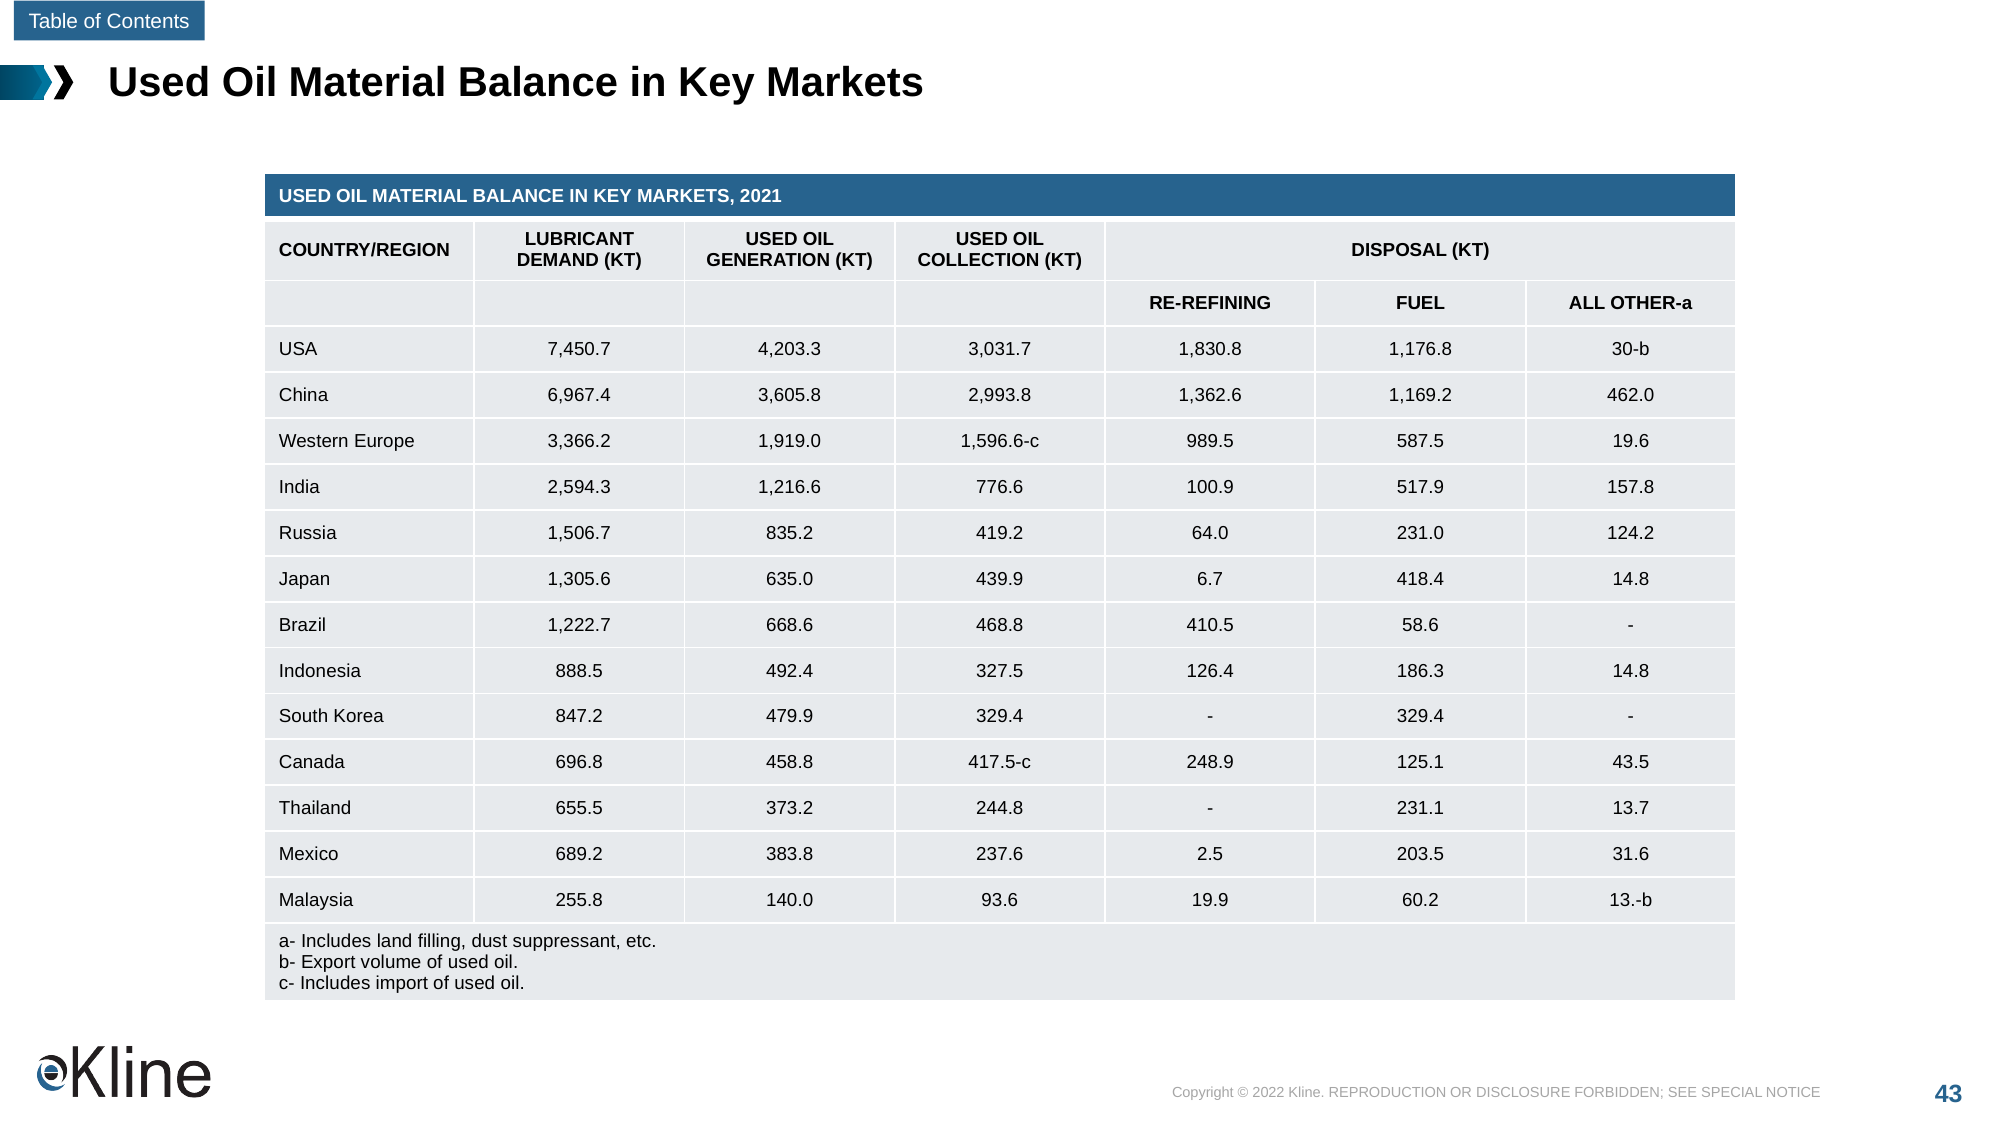

# Used Oil Material Balance in Key Markets
| USED OIL MATERIAL BALANCE IN KEY MARKETS, 2021 |  |  |  |  |  |  |
| --- | --- | --- | --- | --- | --- | --- |
| COUNTRY/REGION | LUBRICANT DEMAND (KT) | USED OIL GENERATION (KT) | USED OIL COLLECTION (KT) | DISPOSAL (KT) |  |  |
|  |  |  |  | RE-REFINING | FUEL | ALL OTHER-a |
| USA | 7,450.7 | 4,203.3 | 3,031.7 | 1,830.8 | 1,176.8 | 30-b |
| China | 6,967.4 | 3,605.8 | 2,993.8 | 1,362.6 | 1,169.2 | 462.0 |
| Western Europe | 3,366.2 | 1,919.0 | 1,596.6-c | 989.5 | 587.5 | 19.6 |
| India | 2,594.3 | 1,216.6 | 776.6 | 100.9 | 517.9 | 157.8 |
| Russia | 1,506.7 | 835.2 | 419.2 | 64.0 | 231.0 | 124.2 |
| Japan | 1,305.6 | 635.0 | 439.9 | 6.7 | 418.4 | 14.8 |
| Brazil | 1,222.7 | 668.6 | 468.8 | 410.5 | 58.6 | - |
| Indonesia | 888.5 | 492.4 | 327.5 | 126.4 | 186.3 | 14.8 |
| South Korea | 847.2 | 479.9 | 329.4 | - | 329.4 | - |
| Canada | 696.8 | 458.8 | 417.5-c | 248.9 | 125.1 | 43.5 |
| Thailand | 655.5 | 373.2 | 244.8 | - | 231.1 | 13.7 |
| Mexico | 689.2 | 383.8 | 237.6 | 2.5 | 203.5 | 31.6 |
| Malaysia | 255.8 | 140.0 | 93.6 | 19.9 | 60.2 | 13.-b |
| a- Includes land filling, dust suppressant, etc. b- Export volume of used oil. c- Includes import of used oil. |  |  |  |  |  |  |